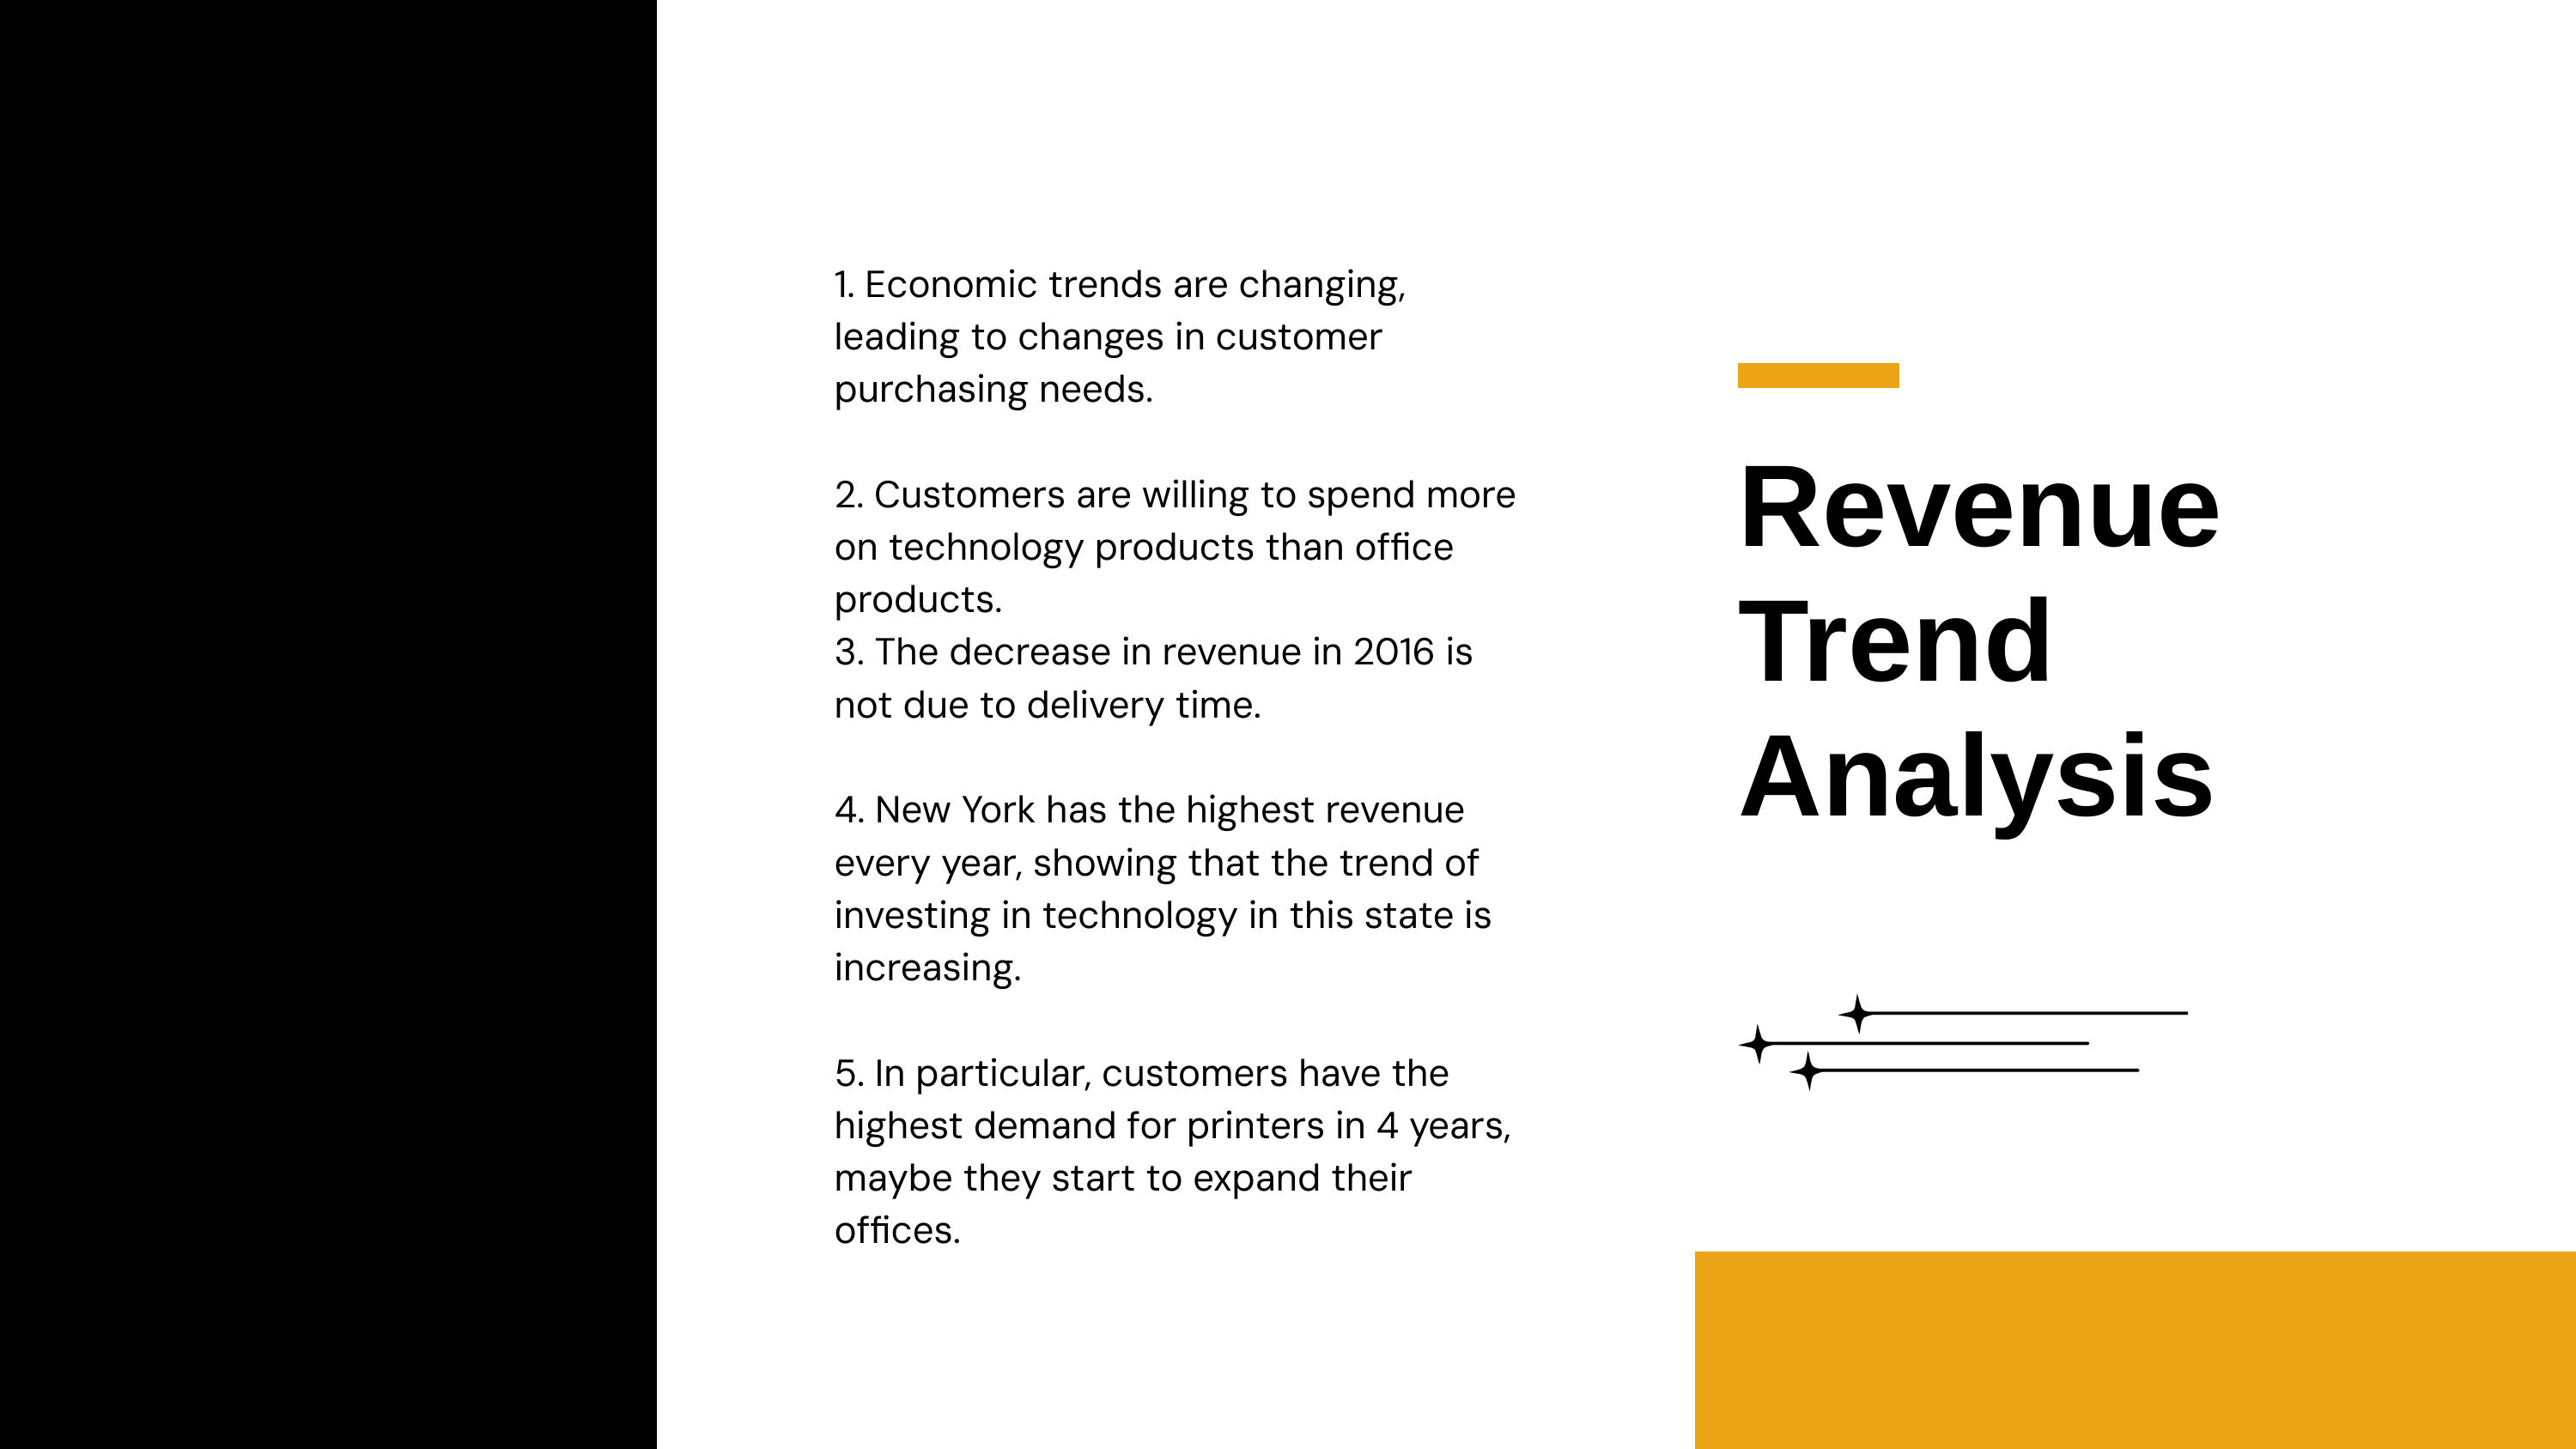

1. Economic trends are changing, leading to changes in customer purchasing needs.

2. Customers are willing to spend more on technology products than office products.
3. The decrease in revenue in 2016 is not due to delivery time.

4. New York has the highest revenue every year, showing that the trend of investing in technology in this state is increasing.

5. In particular, customers have the highest demand for printers in 4 years, maybe they start to expand their offices.

Revenue Trend Analysis